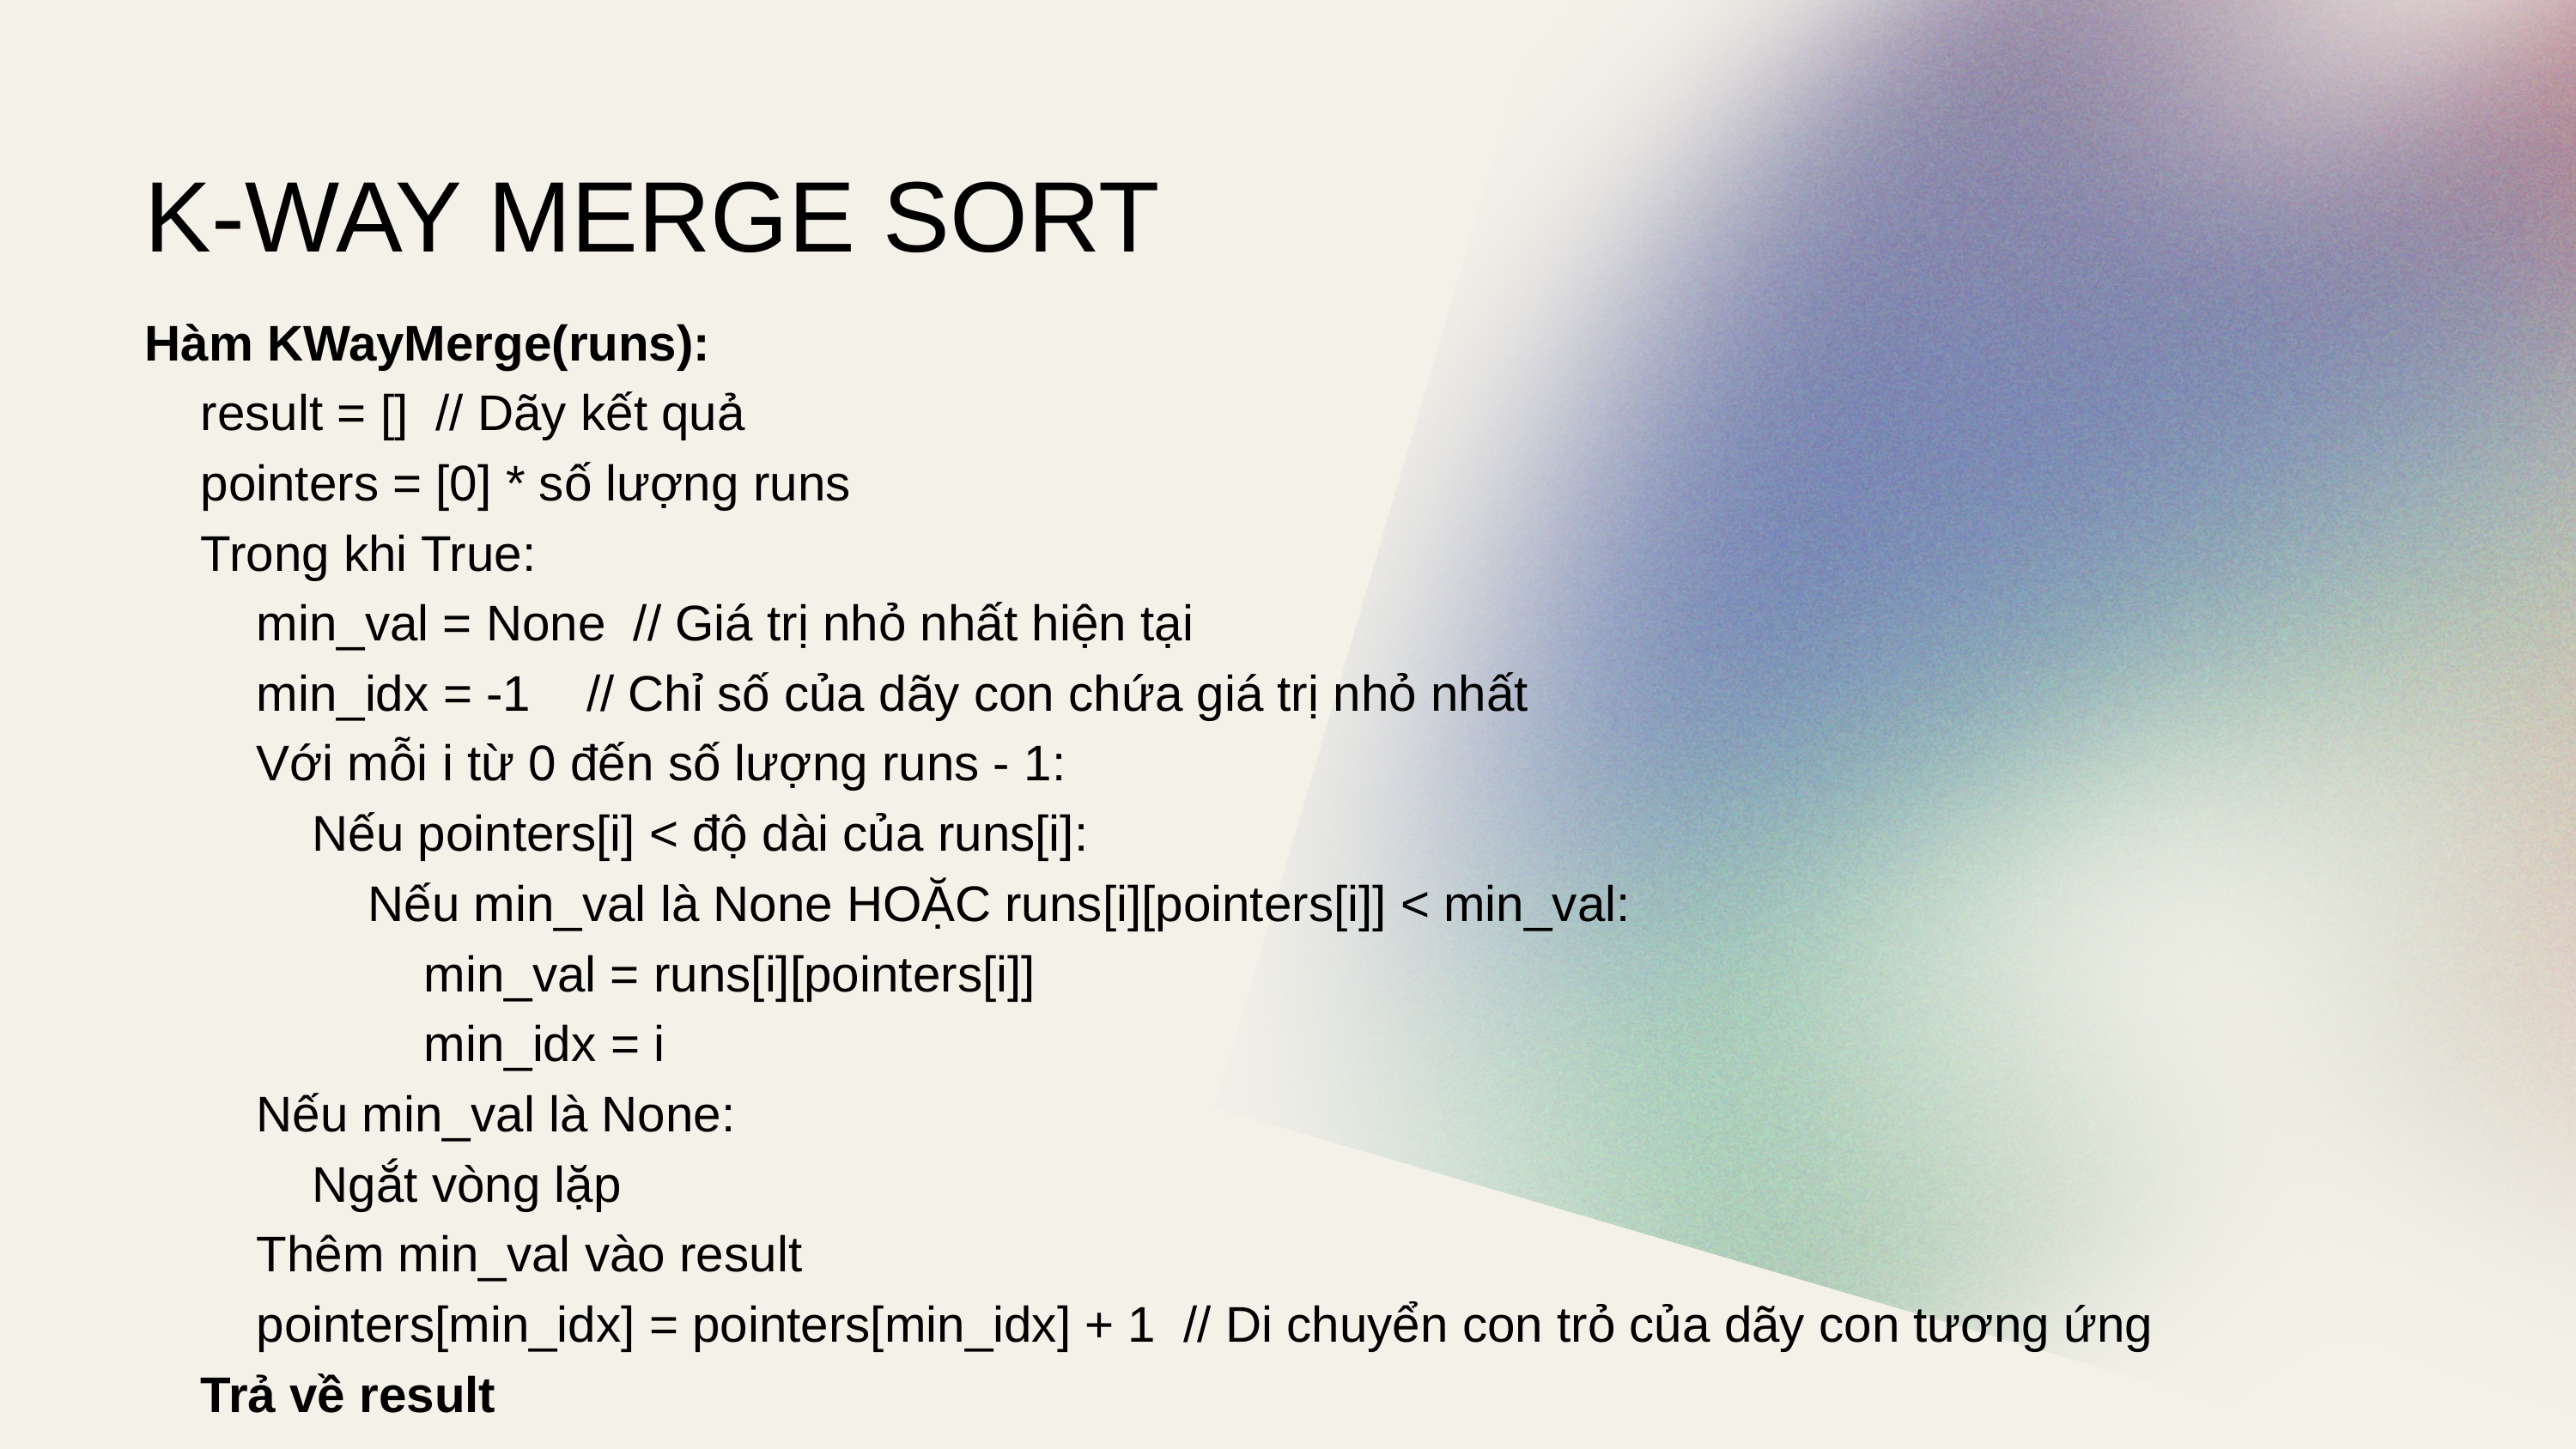

K-WAY MERGE SORT
Hàm KWayMerge(runs):
    result = []  // Dãy kết quả
    pointers = [0] * số lượng runs
    Trong khi True:
        min_val = None  // Giá trị nhỏ nhất hiện tại
        min_idx = -1    // Chỉ số của dãy con chứa giá trị nhỏ nhất
        Với mỗi i từ 0 đến số lượng runs - 1:
            Nếu pointers[i] < độ dài của runs[i]:
                Nếu min_val là None HOẶC runs[i][pointers[i]] < min_val:
                    min_val = runs[i][pointers[i]]
                    min_idx = i
        Nếu min_val là None:
            Ngắt vòng lặp
        Thêm min_val vào result
        pointers[min_idx] = pointers[min_idx] + 1  // Di chuyển con trỏ của dãy con tương ứng
    Trả về result